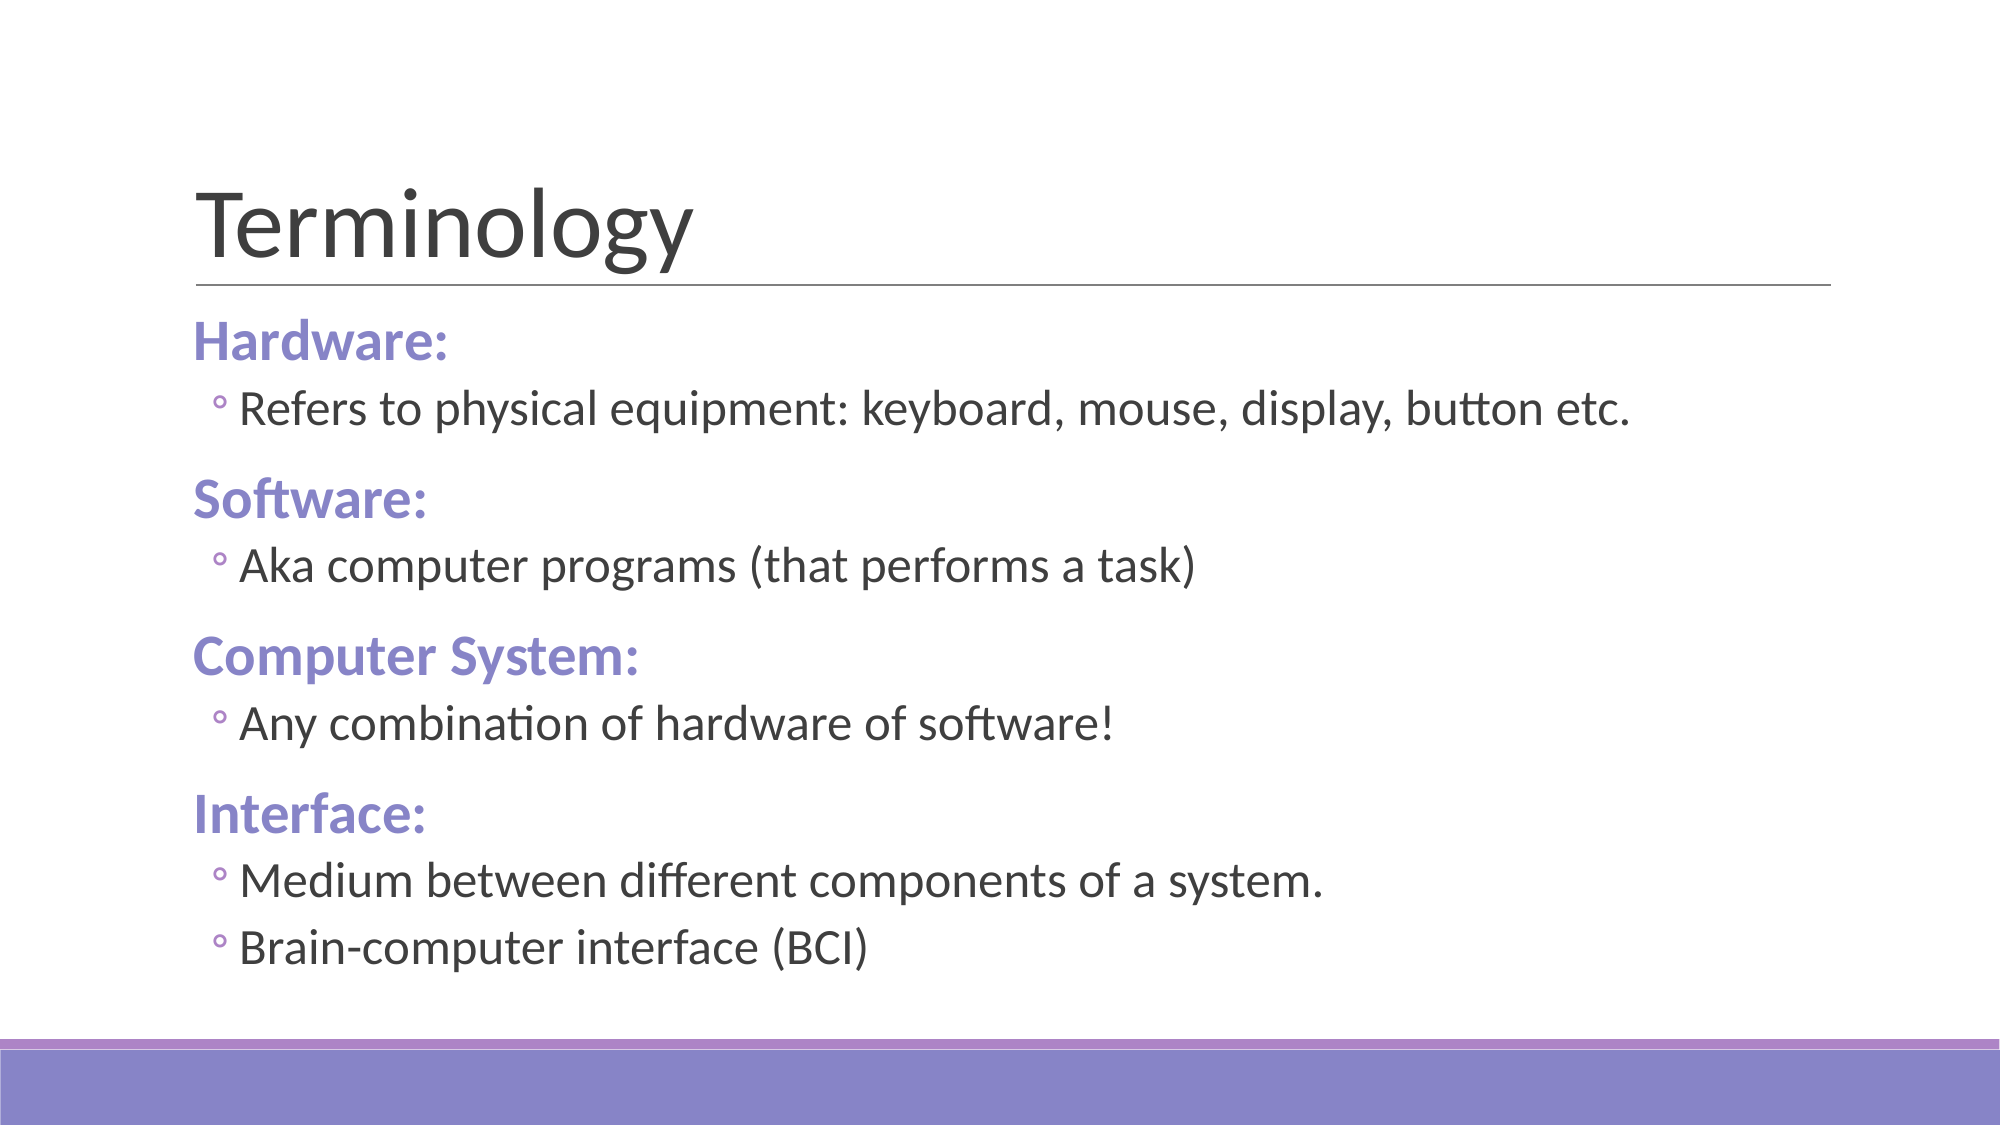

# Terminology
Hardware:
Refers to physical equipment: keyboard, mouse, display, button etc.
Software:
Aka computer programs (that performs a task)
Computer System:
Any combination of hardware of software!
Interface:
Medium between different components of a system.
Brain-computer interface (BCI)